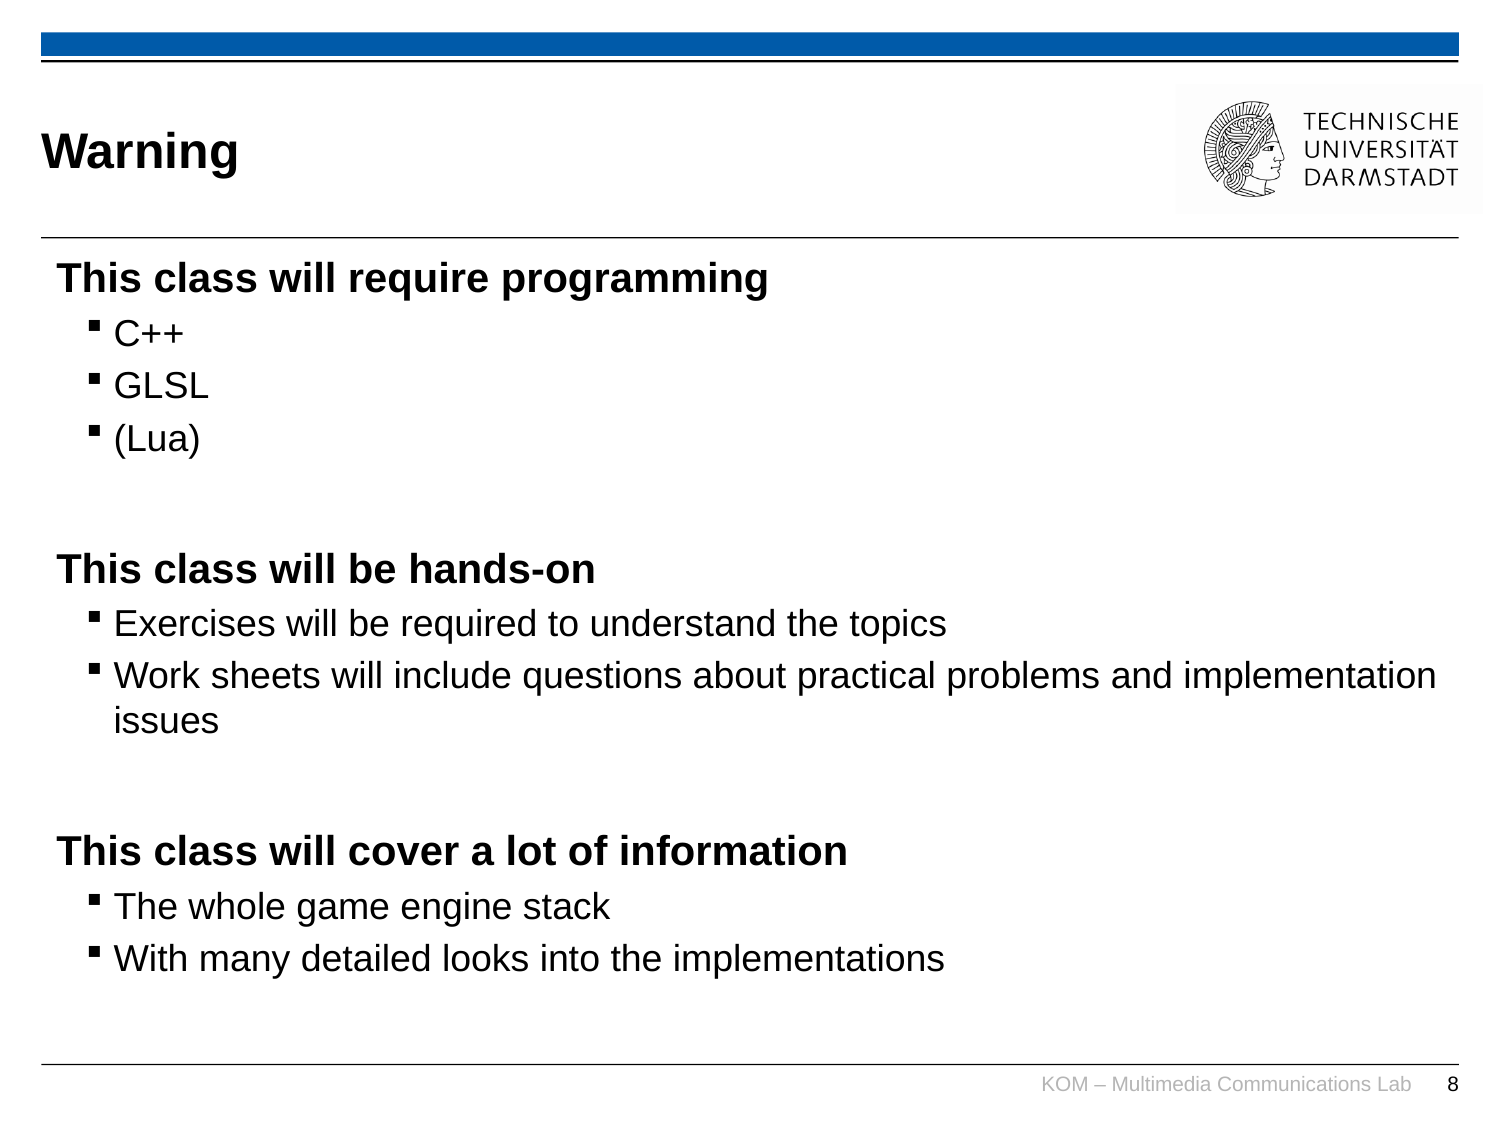

# Warning
This class will require programming
C++
GLSL
(Lua)

This class will be hands-on
Exercises will be required to understand the topics
Work sheets will include questions about practical problems and implementation issues

This class will cover a lot of information
The whole game engine stack
With many detailed looks into the implementations